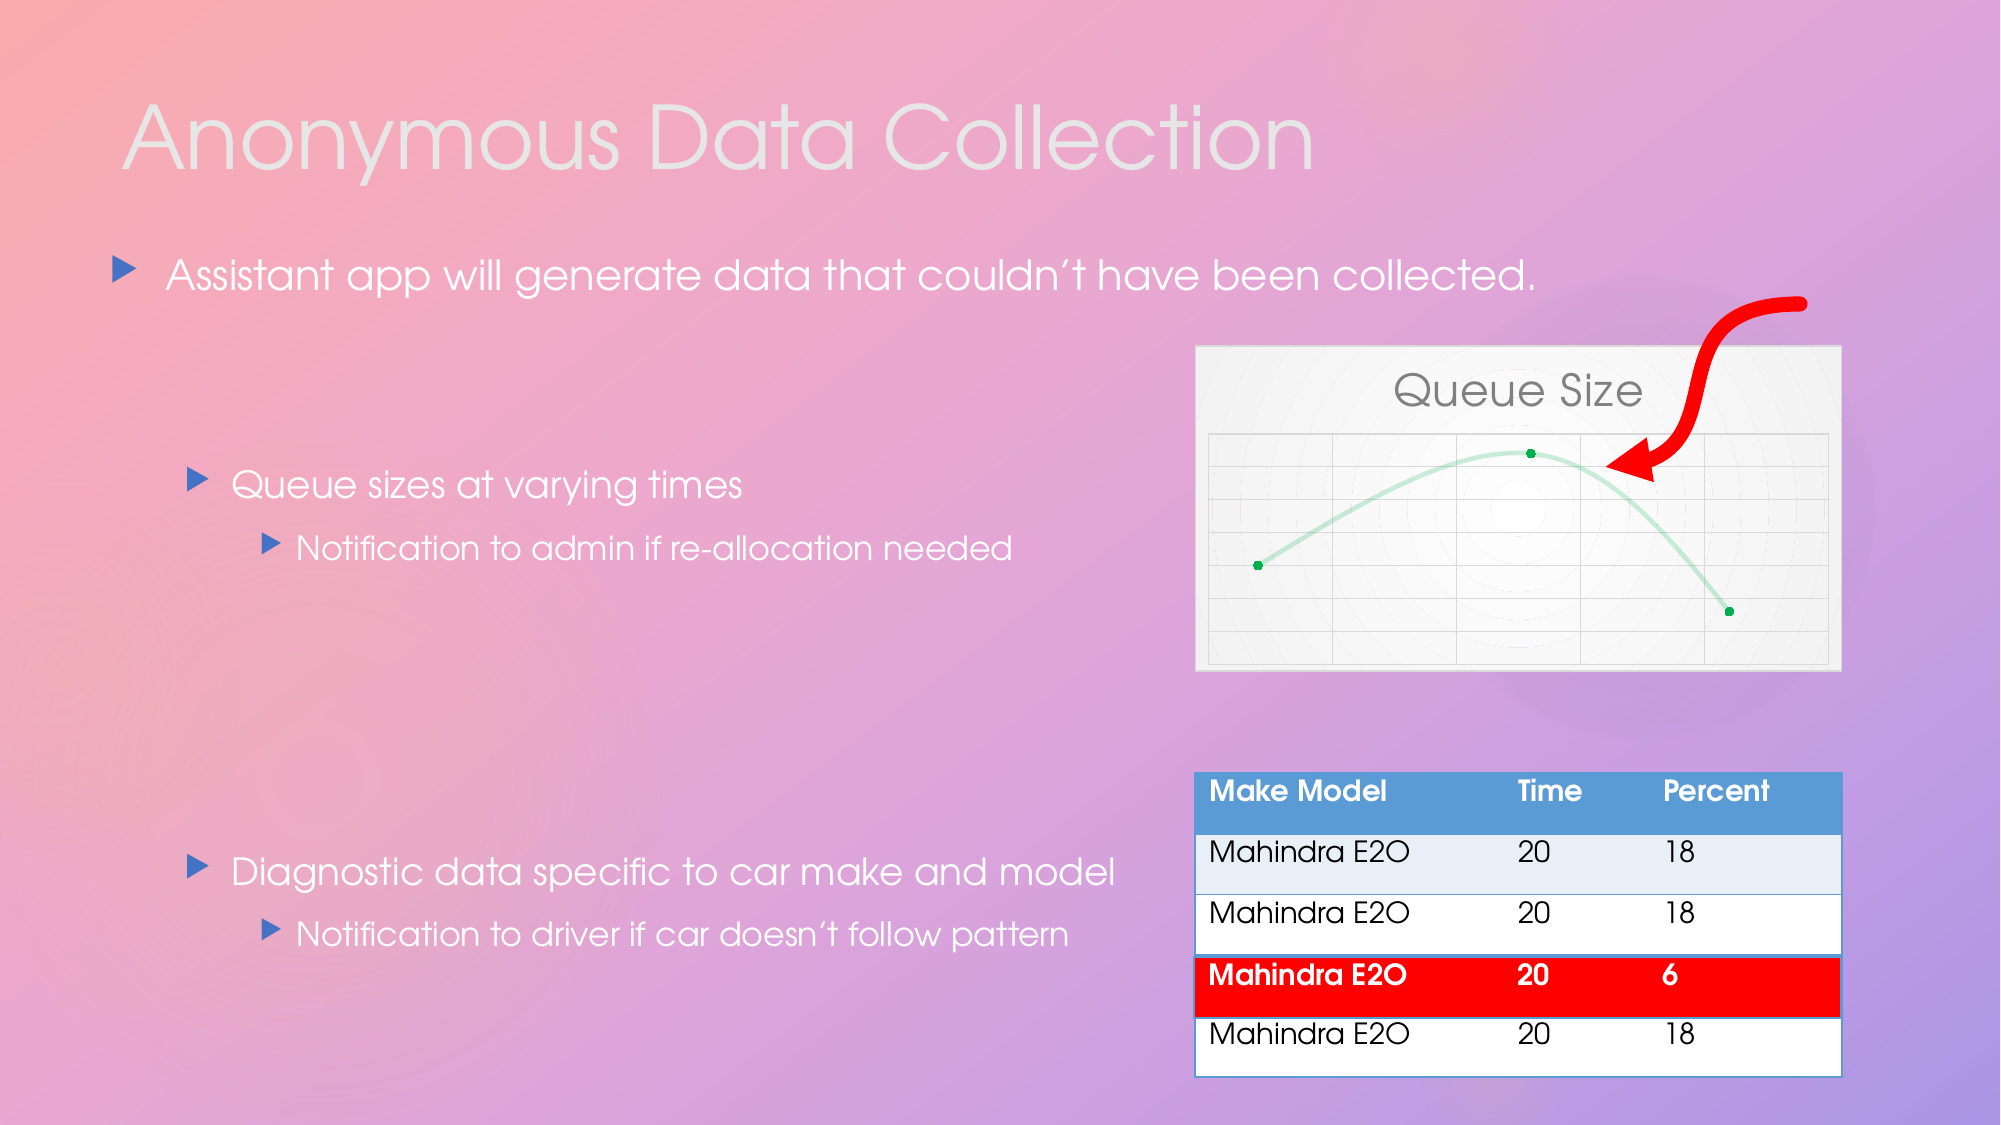

# Anonymous Data Collection
Assistant app will generate data that couldn’t have been collected.

Queue sizes at varying times
Notification to admin if re-allocation needed

Diagnostic data specific to car make and model
Notification to driver if car doesn’t follow pattern

### Chart: Queue Size

| Category | Y-Values |
|---|---|
| Make Model | Time | Percent |
| --- | --- | --- |
| Mahindra E2O | 20 | 18 |
| Mahindra E2O | 20 | 18 |
| Mahindra E2O | 20 | 6 |
| Mahindra E2O | 20 | 18 |
| Mahindra E2O | 20 | 6 |
| --- | --- | --- |